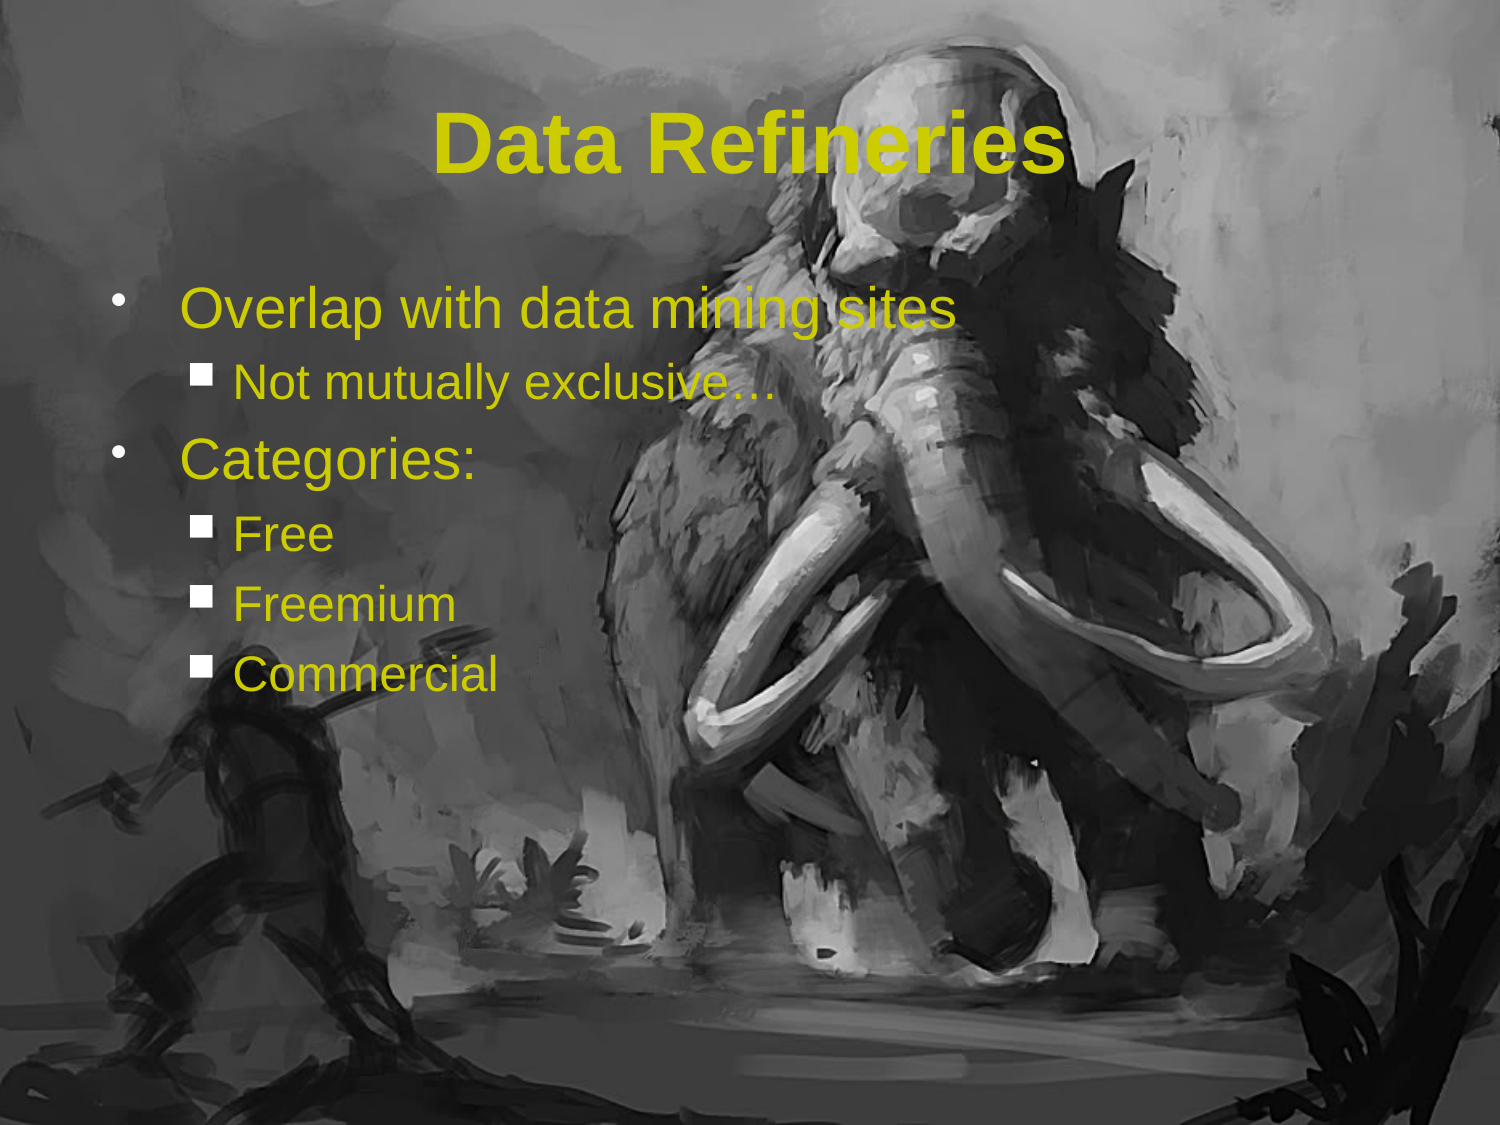

# Data Refineries
Overlap with data mining sites
Not mutually exclusive…
Categories:
Free
Freemium
Commercial